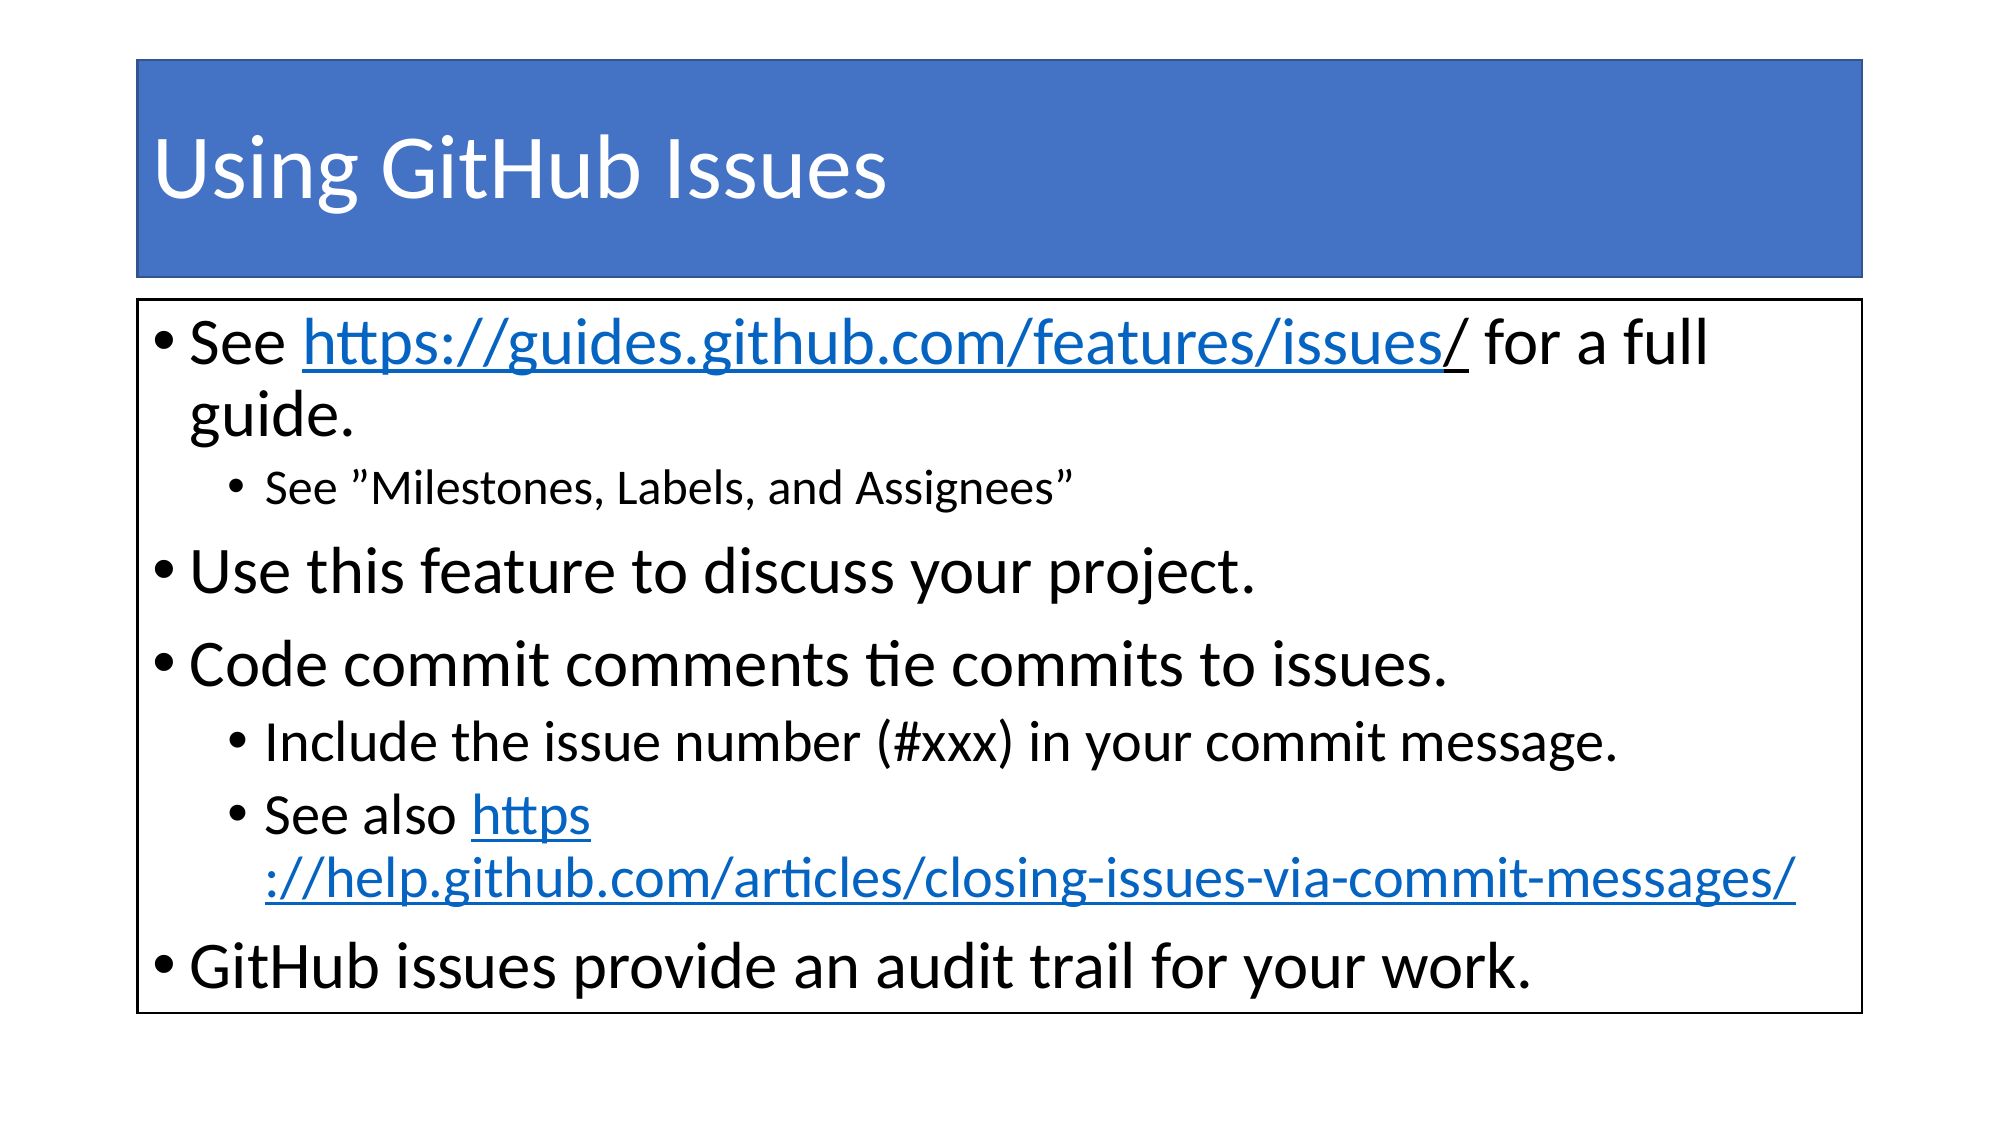

# Using GitHub Issues
See https://guides.github.com/features/issues/ for a full guide.
See ”Milestones, Labels, and Assignees”
Use this feature to discuss your project.
Code commit comments tie commits to issues.
Include the issue number (#xxx) in your commit message.
See also https://help.github.com/articles/closing-issues-via-commit-messages/
GitHub issues provide an audit trail for your work.